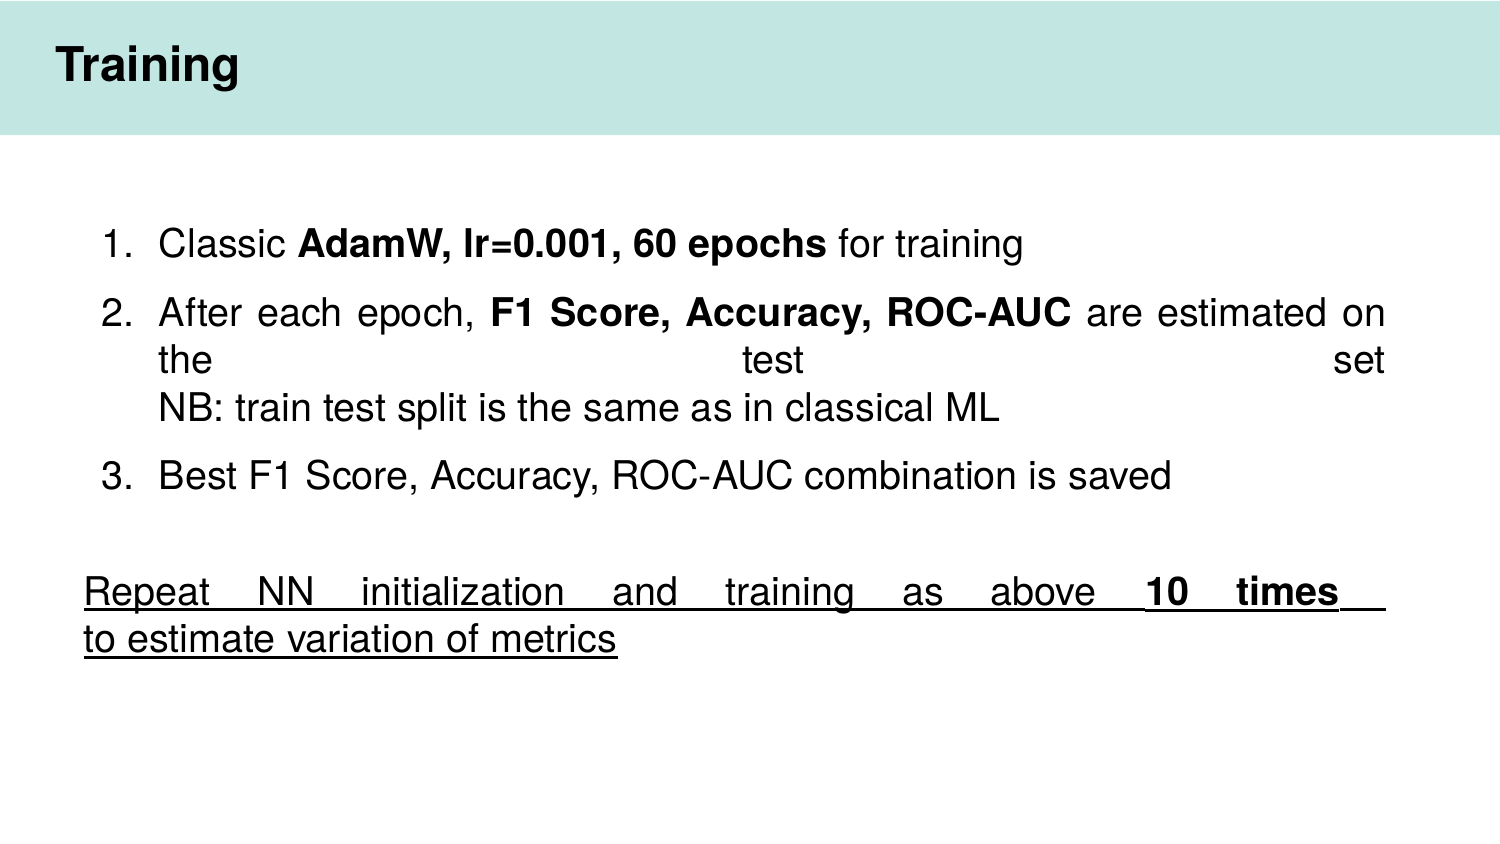

# Training
Classic AdamW, lr=0.001, 60 epochs for training
After each epoch, F1 Score, Accuracy, ROC-AUC are estimated on the test set
NB: train test split is the same as in classical ML
Best F1 Score, Accuracy, ROC-AUC combination is saved

Repeat NN initialization and training as above 10 times
to estimate variation of metrics